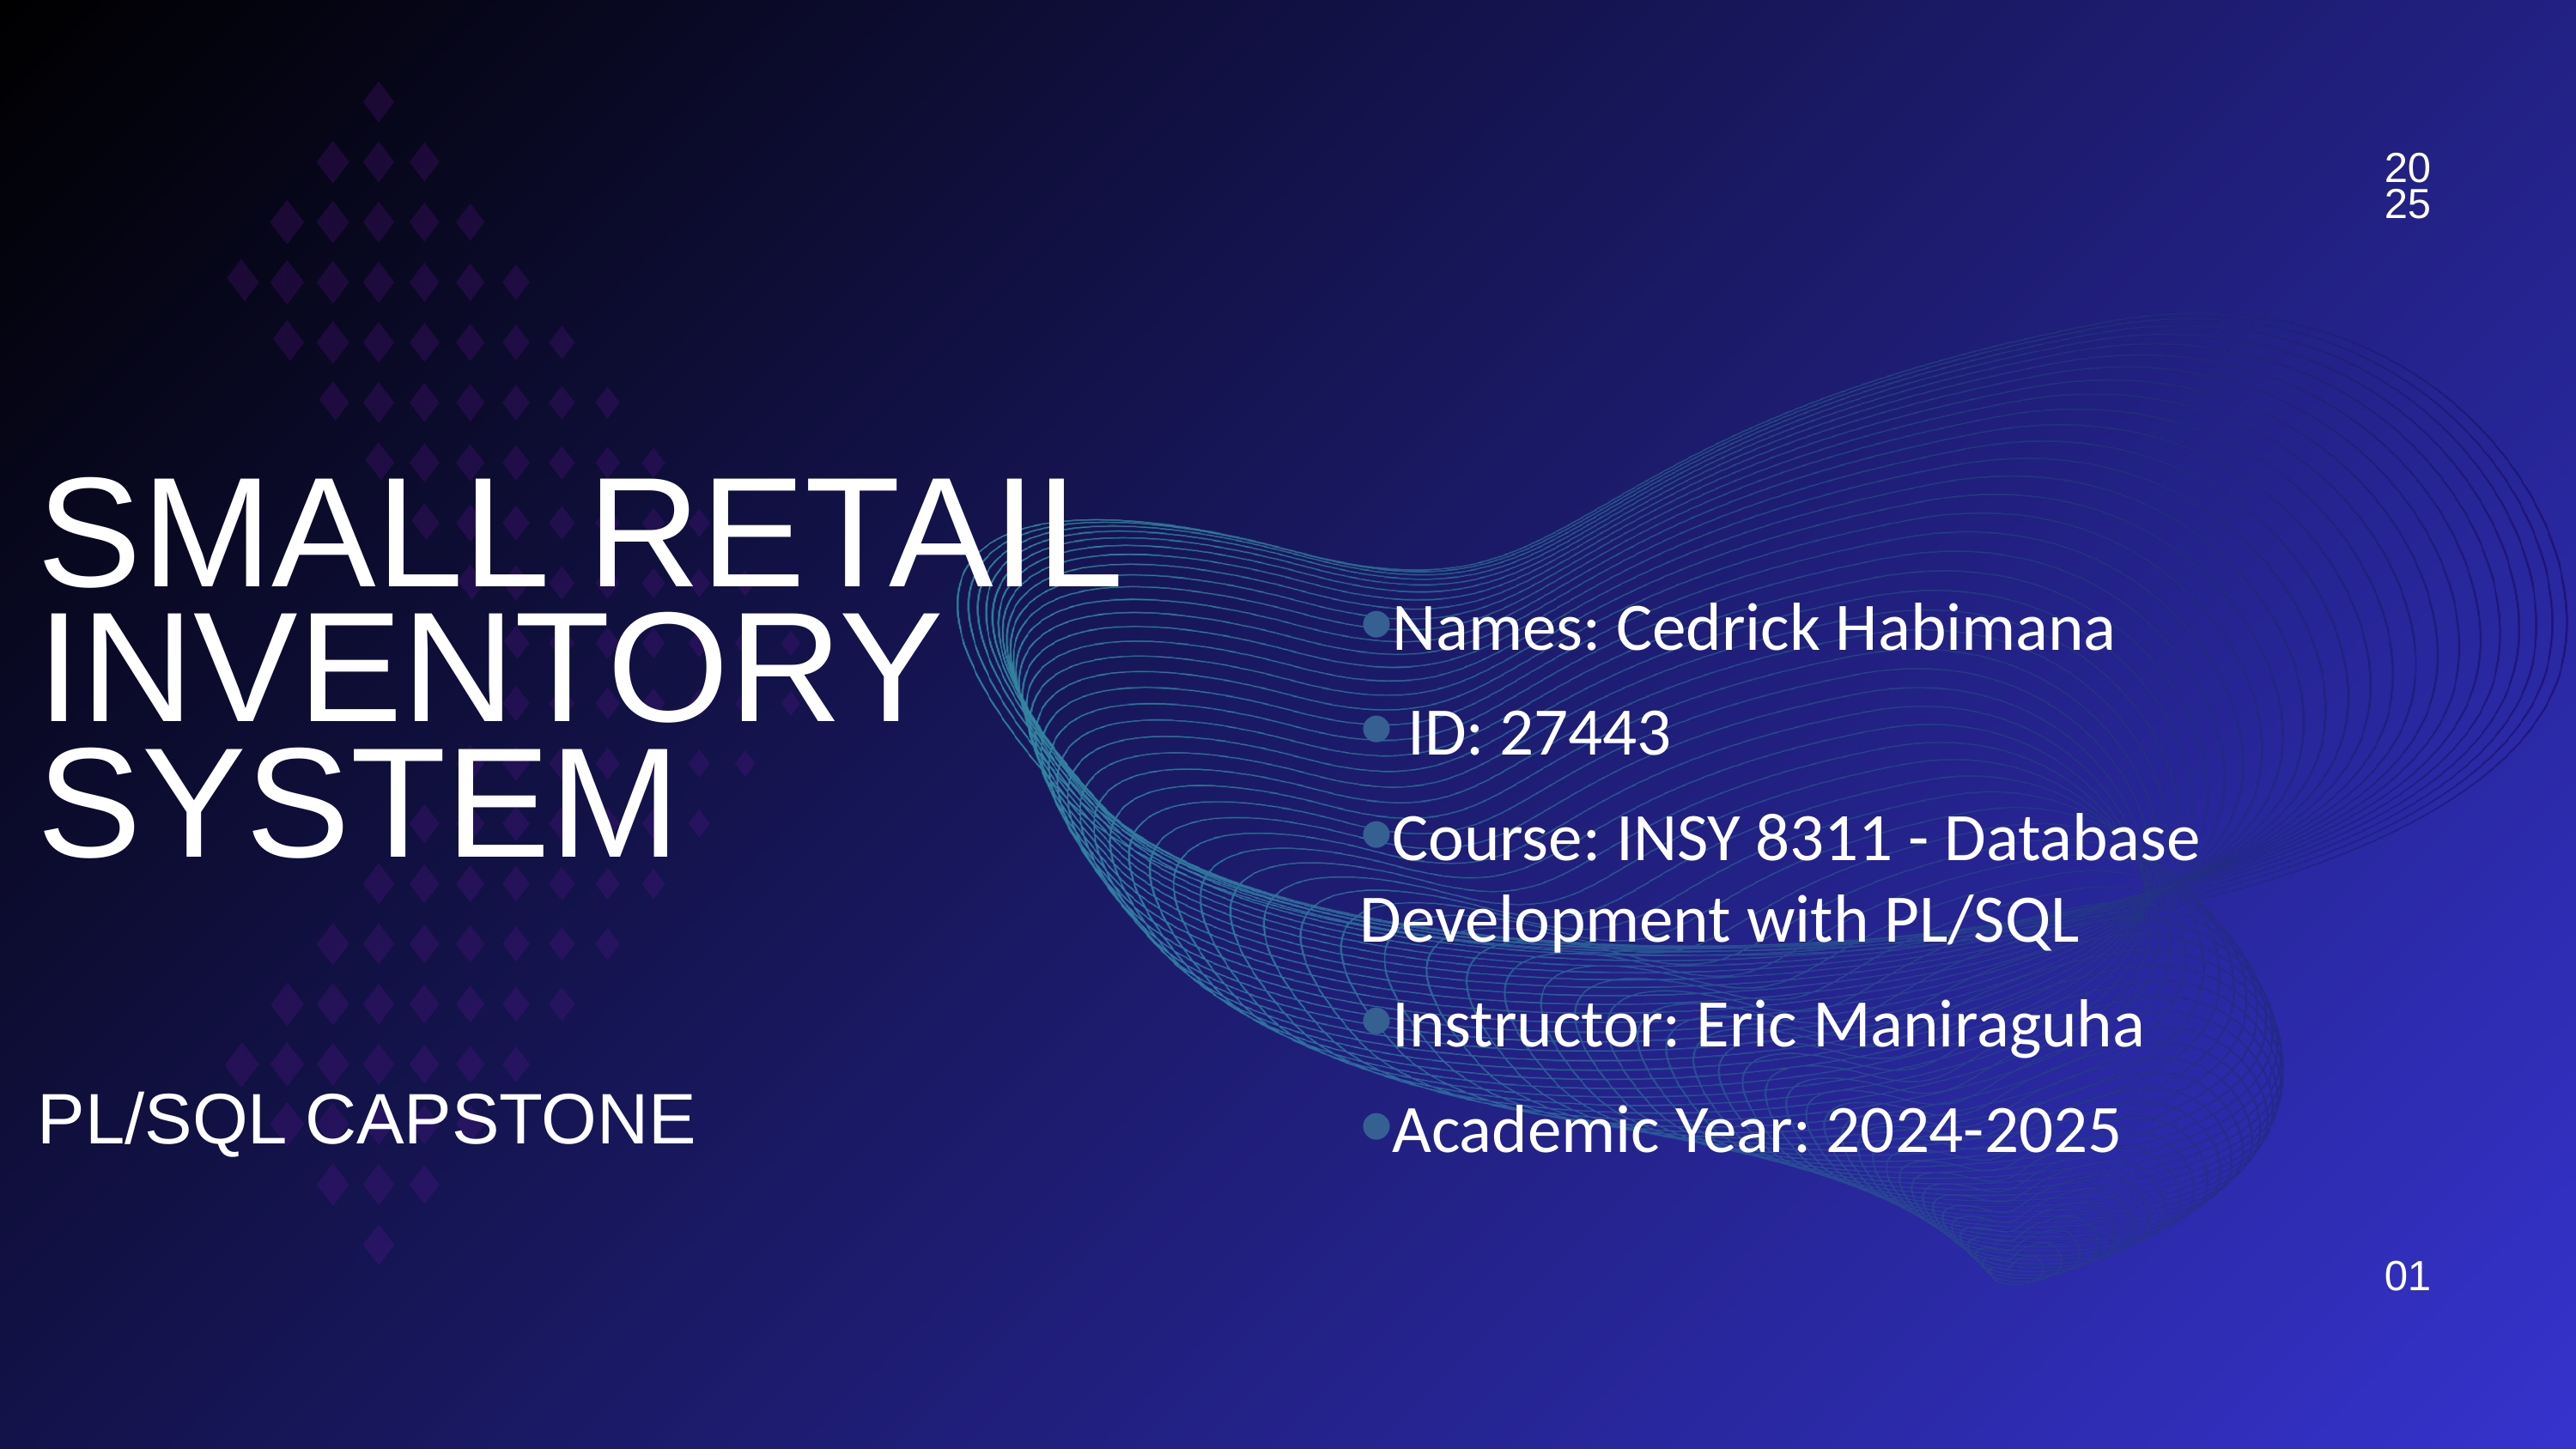

20
25

Names: Cedrick Habimana
 ID: 27443
Course: INSY 8311 - Database Development with PL/SQL
Instructor: Eric Maniraguha
Academic Year: 2024-2025
SMALL RETAIL INVENTORY SYSTEM
PL/SQL CAPSTONE
01